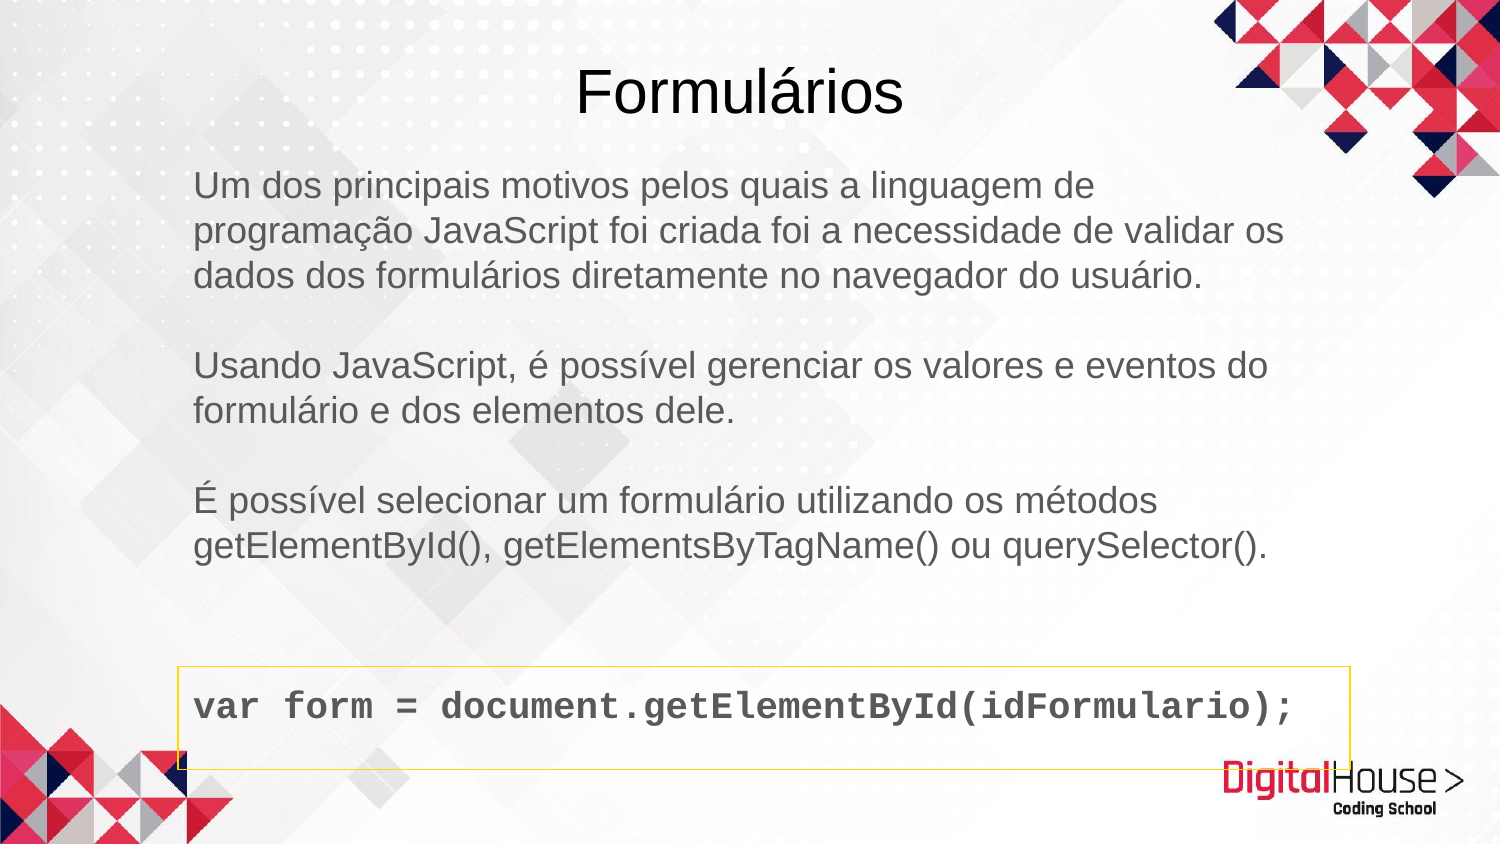

Formulários
Um dos principais motivos pelos quais a linguagem de programação JavaScript foi criada foi a necessidade de validar os dados dos formulários diretamente no navegador do usuário.

Usando JavaScript, é possível gerenciar os valores e eventos do formulário e dos elementos dele.

É possível selecionar um formulário utilizando os métodos getElementById(), getElementsByTagName() ou querySelector().
var form = document.getElementById(idFormulario);